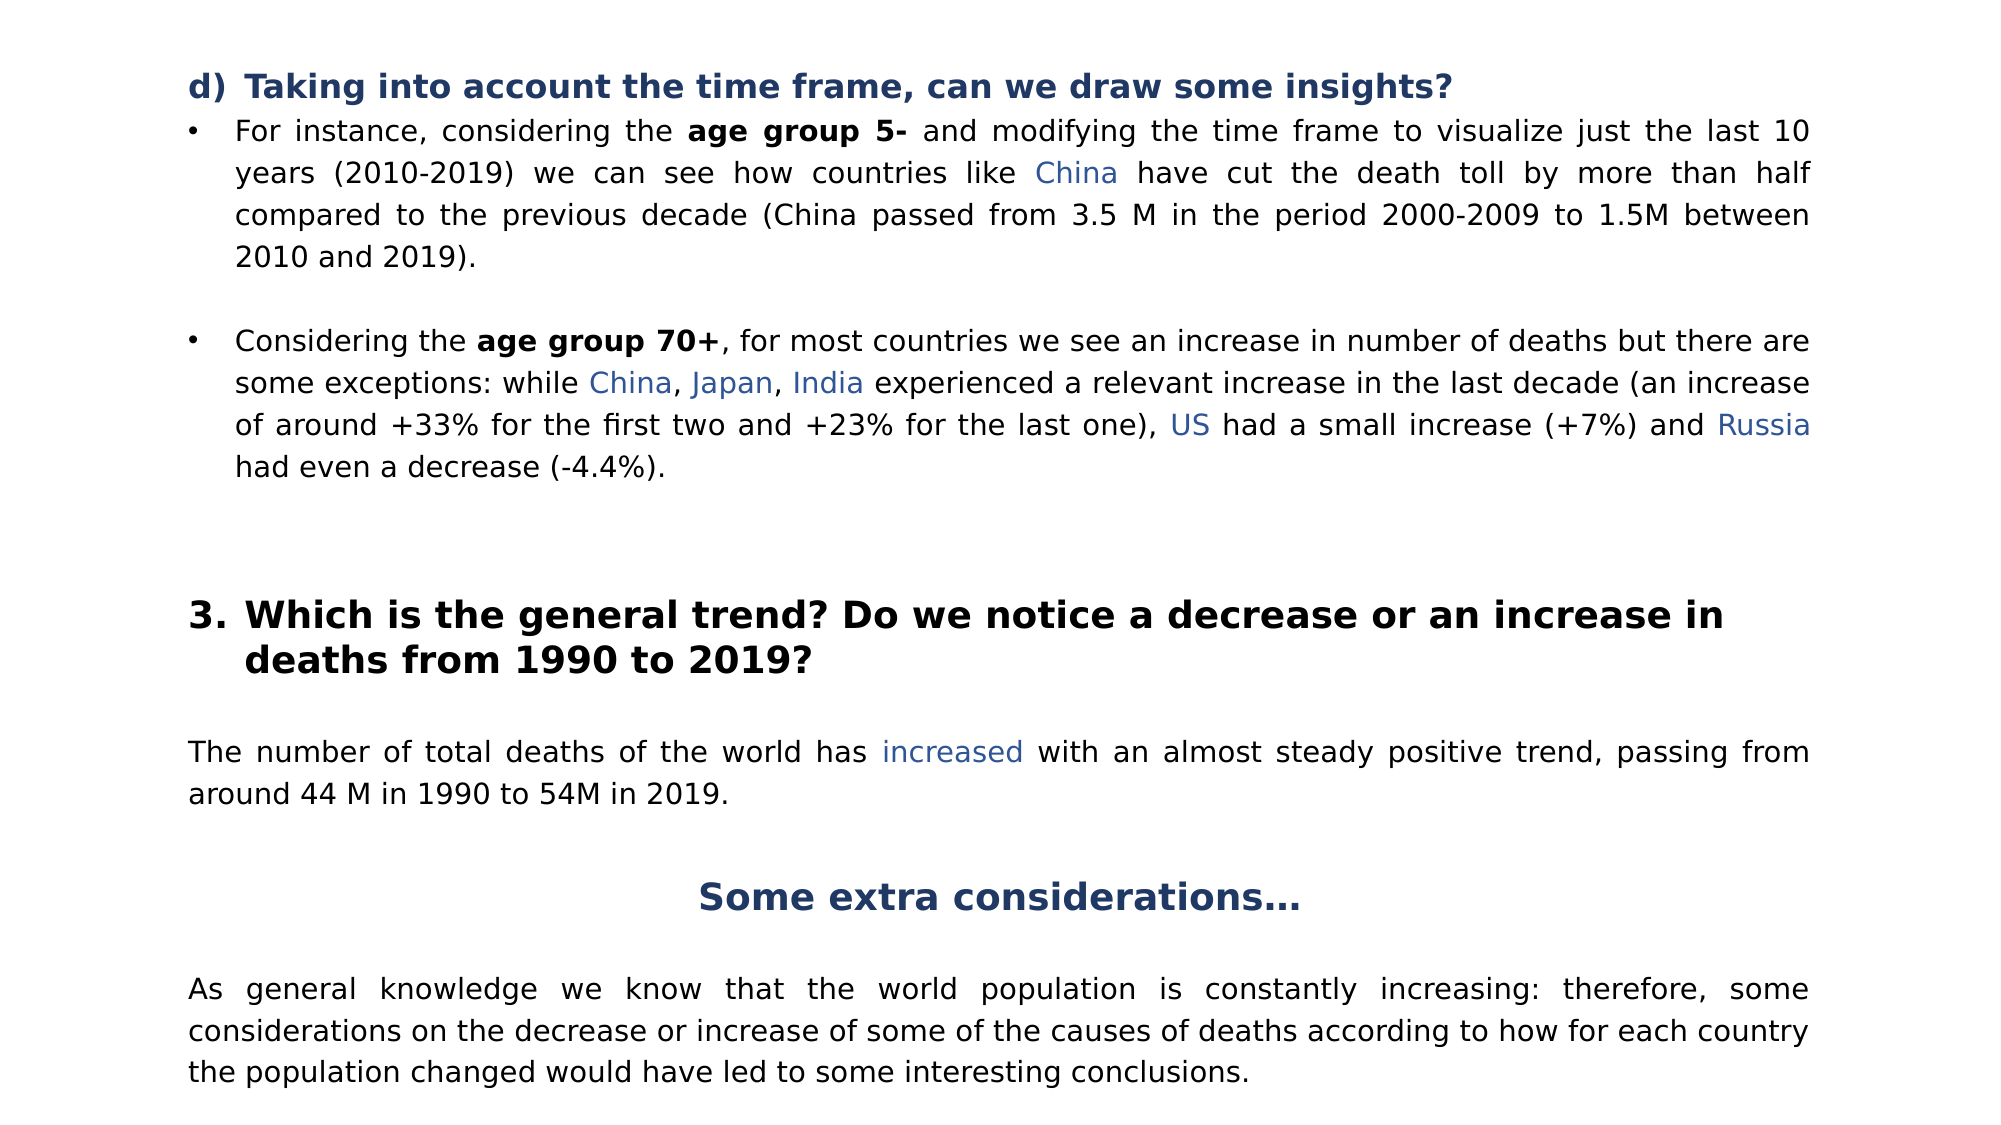

Taking into account the time frame, can we draw some insights?
For instance, considering the age group 5- and modifying the time frame to visualize just the last 10 years (2010-2019) we can see how countries like China have cut the death toll by more than half compared to the previous decade (China passed from 3.5 M in the period 2000-2009 to 1.5M between 2010 and 2019).

Considering the age group 70+, for most countries we see an increase in number of deaths but there are some exceptions: while China, Japan, India experienced a relevant increase in the last decade (an increase of around +33% for the first two and +23% for the last one), US had a small increase (+7%) and Russia had even a decrease (-4.4%).

Which is the general trend? Do we notice a decrease or an increase in deaths from 1990 to 2019?

The number of total deaths of the world has increased with an almost steady positive trend, passing from around 44 M in 1990 to 54M in 2019.

Some extra considerations…

As general knowledge we know that the world population is constantly increasing: therefore, some considerations on the decrease or increase of some of the causes of deaths according to how for each country the population changed would have led to some interesting conclusions.